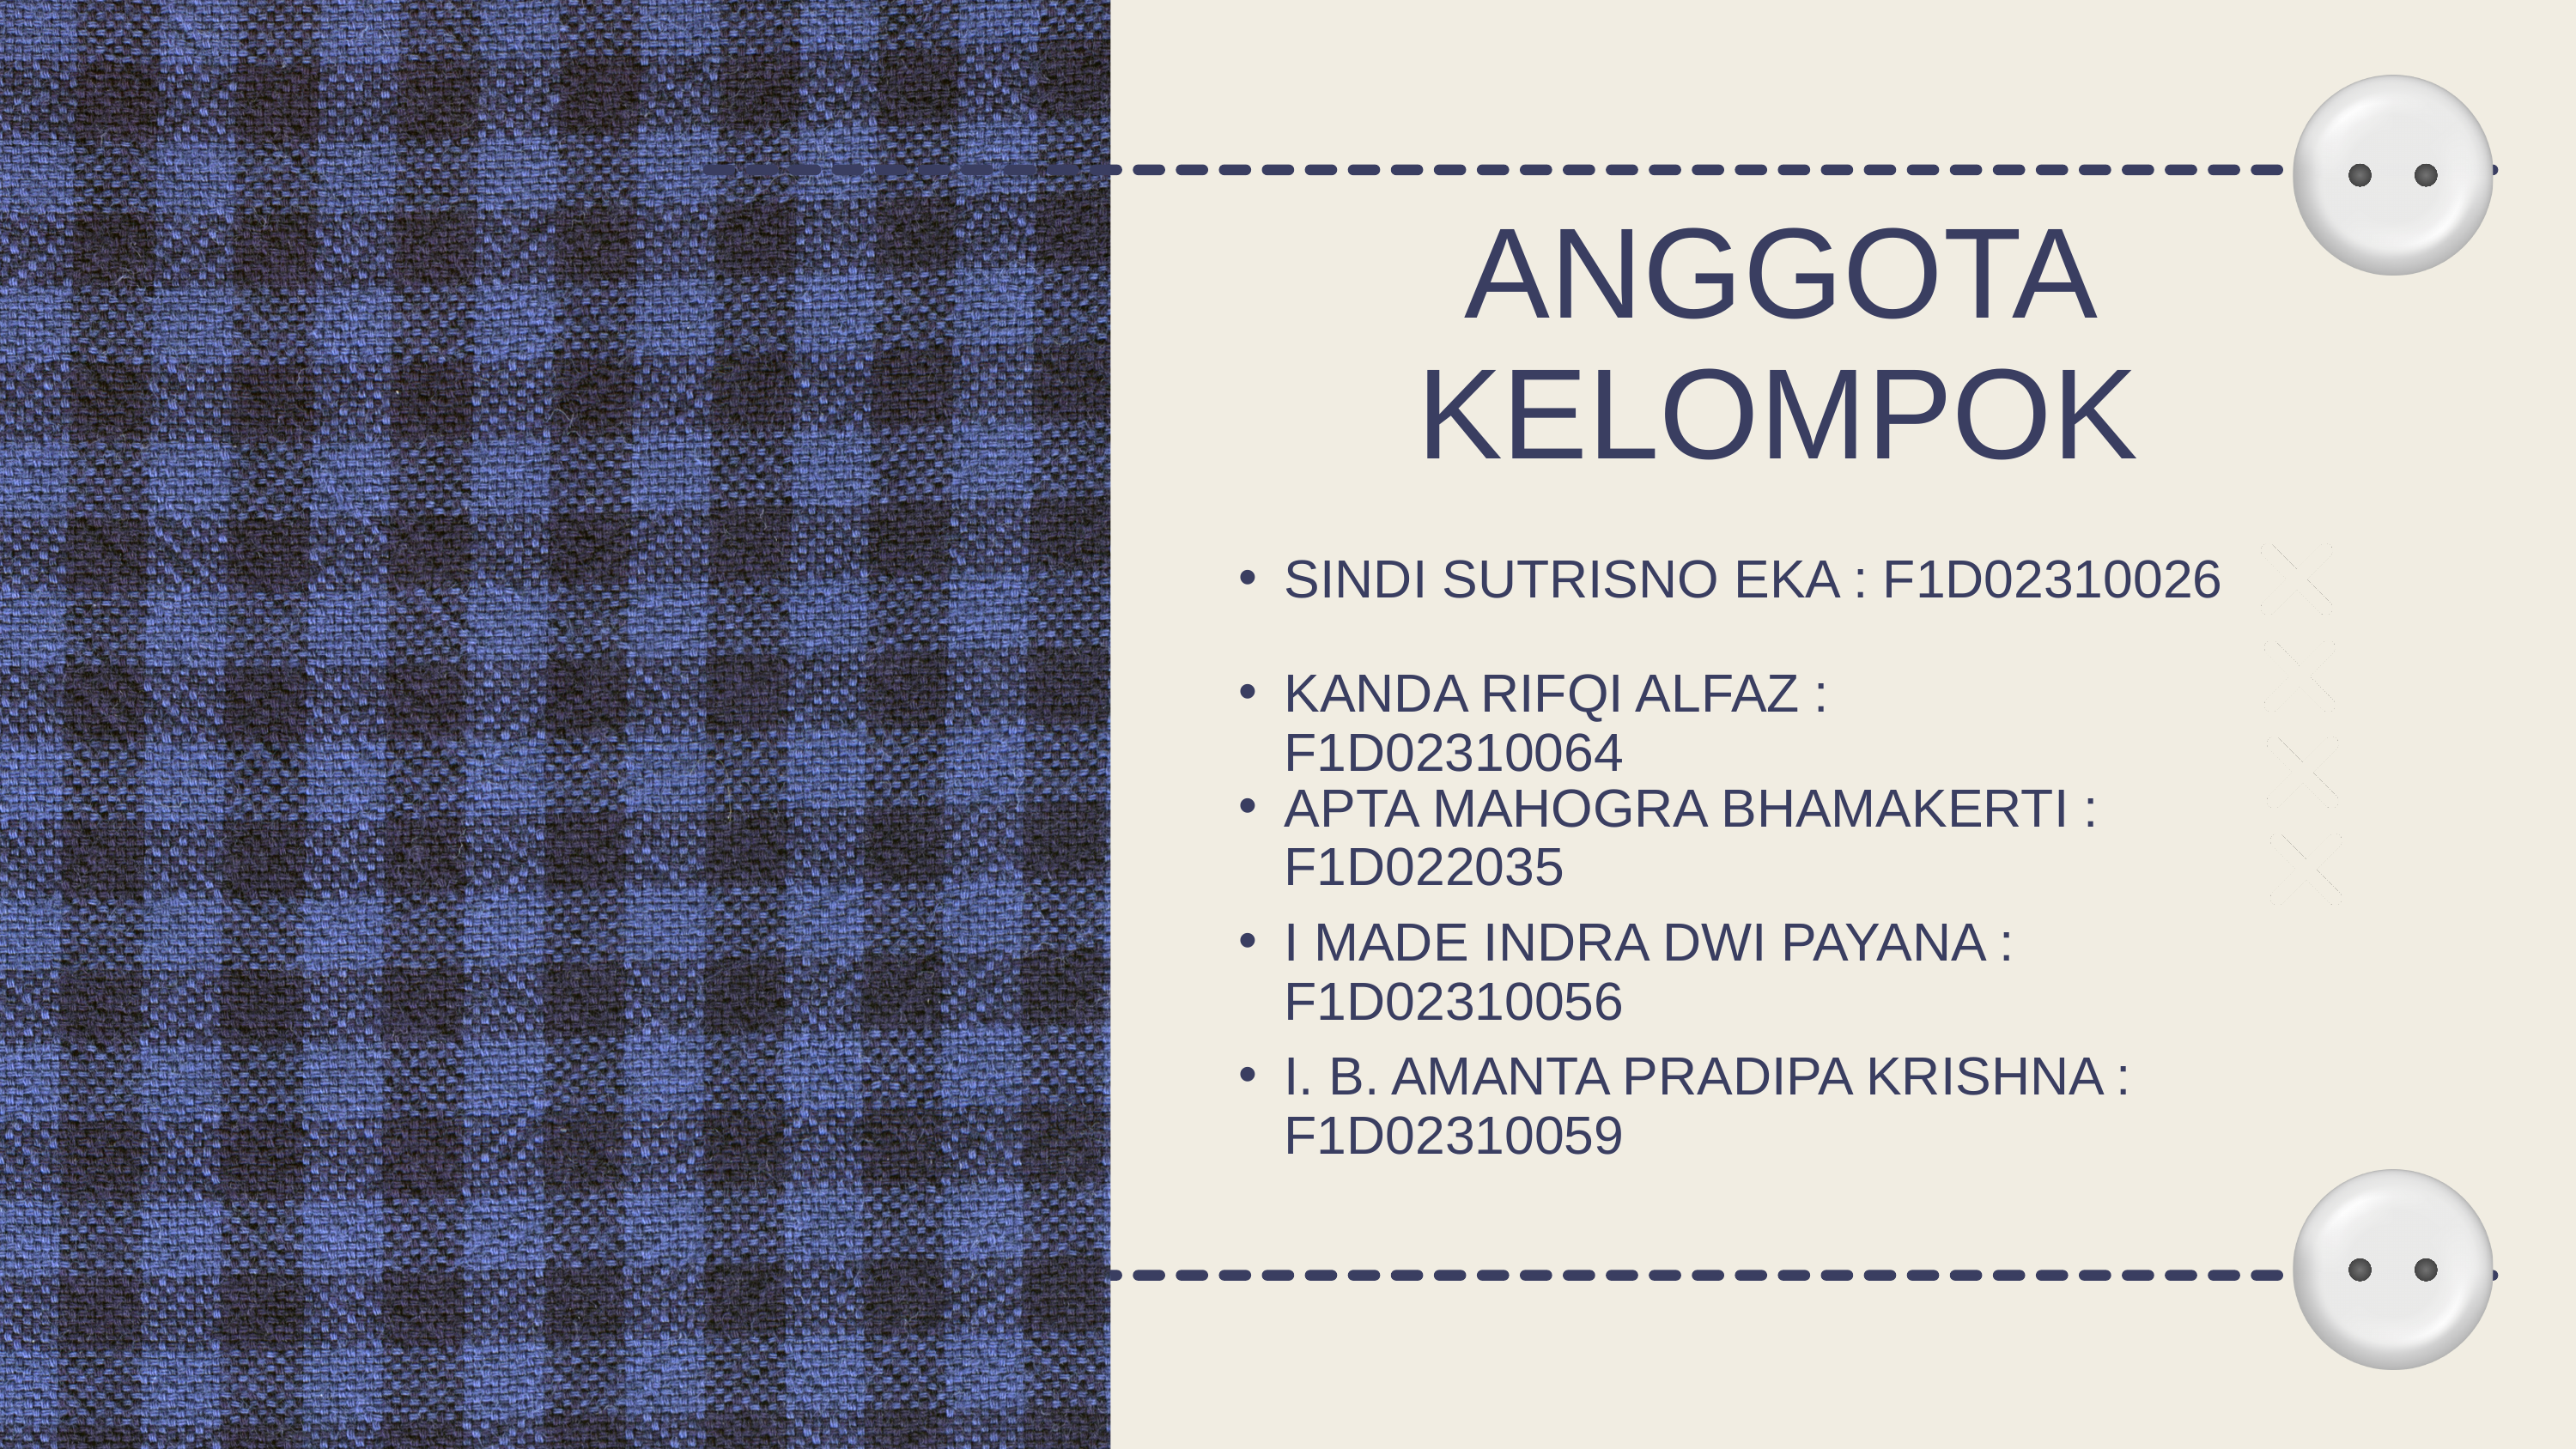

ANGGOTA KELOMPOK

SINDI SUTRISNO EKA : F1D02310026

KANDA RIFQI ALFAZ : F1D02310064
APTA MAHOGRA BHAMAKERTI : F1D022035
I MADE INDRA DWI PAYANA : F1D02310056
I. B. AMANTA PRADIPA KRISHNA : F1D02310059